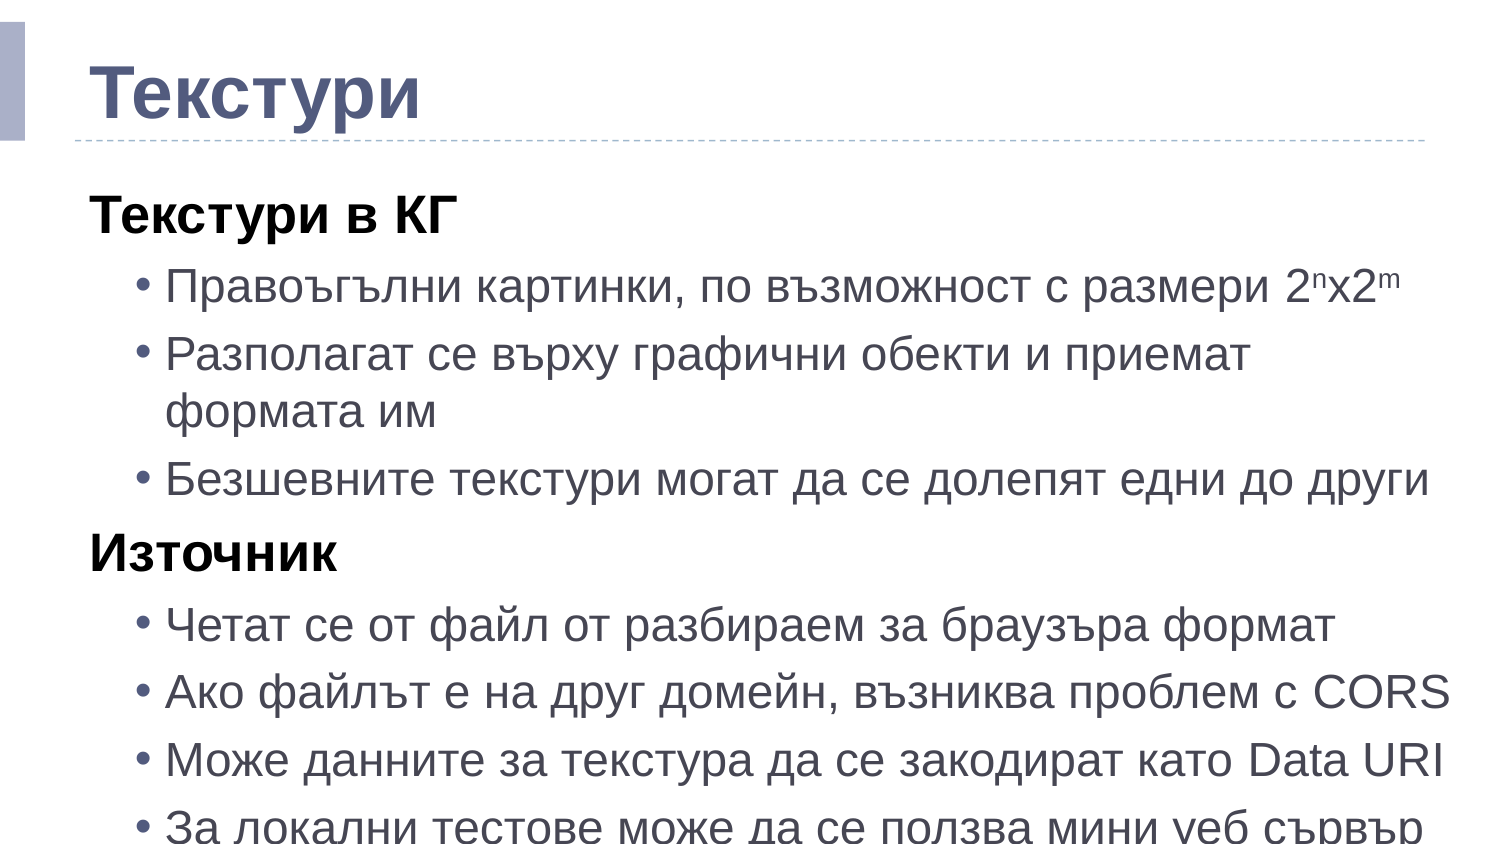

# Текстури
Текстури в КГ
Правоъгълни картинки, по възможност с размери 2nx2m
Разполагат се върху графични обекти и приемат формата им
Безшевните текстури могат да се долепят едни до други
Източник
Четат се от файл от разбираем за браузъра формат
Ако файлът е на друг домейн, възниква проблем с CORS
Може данните за текстура да се закодират като Data URI
За локални тестове може да се ползва мини уеб сървър